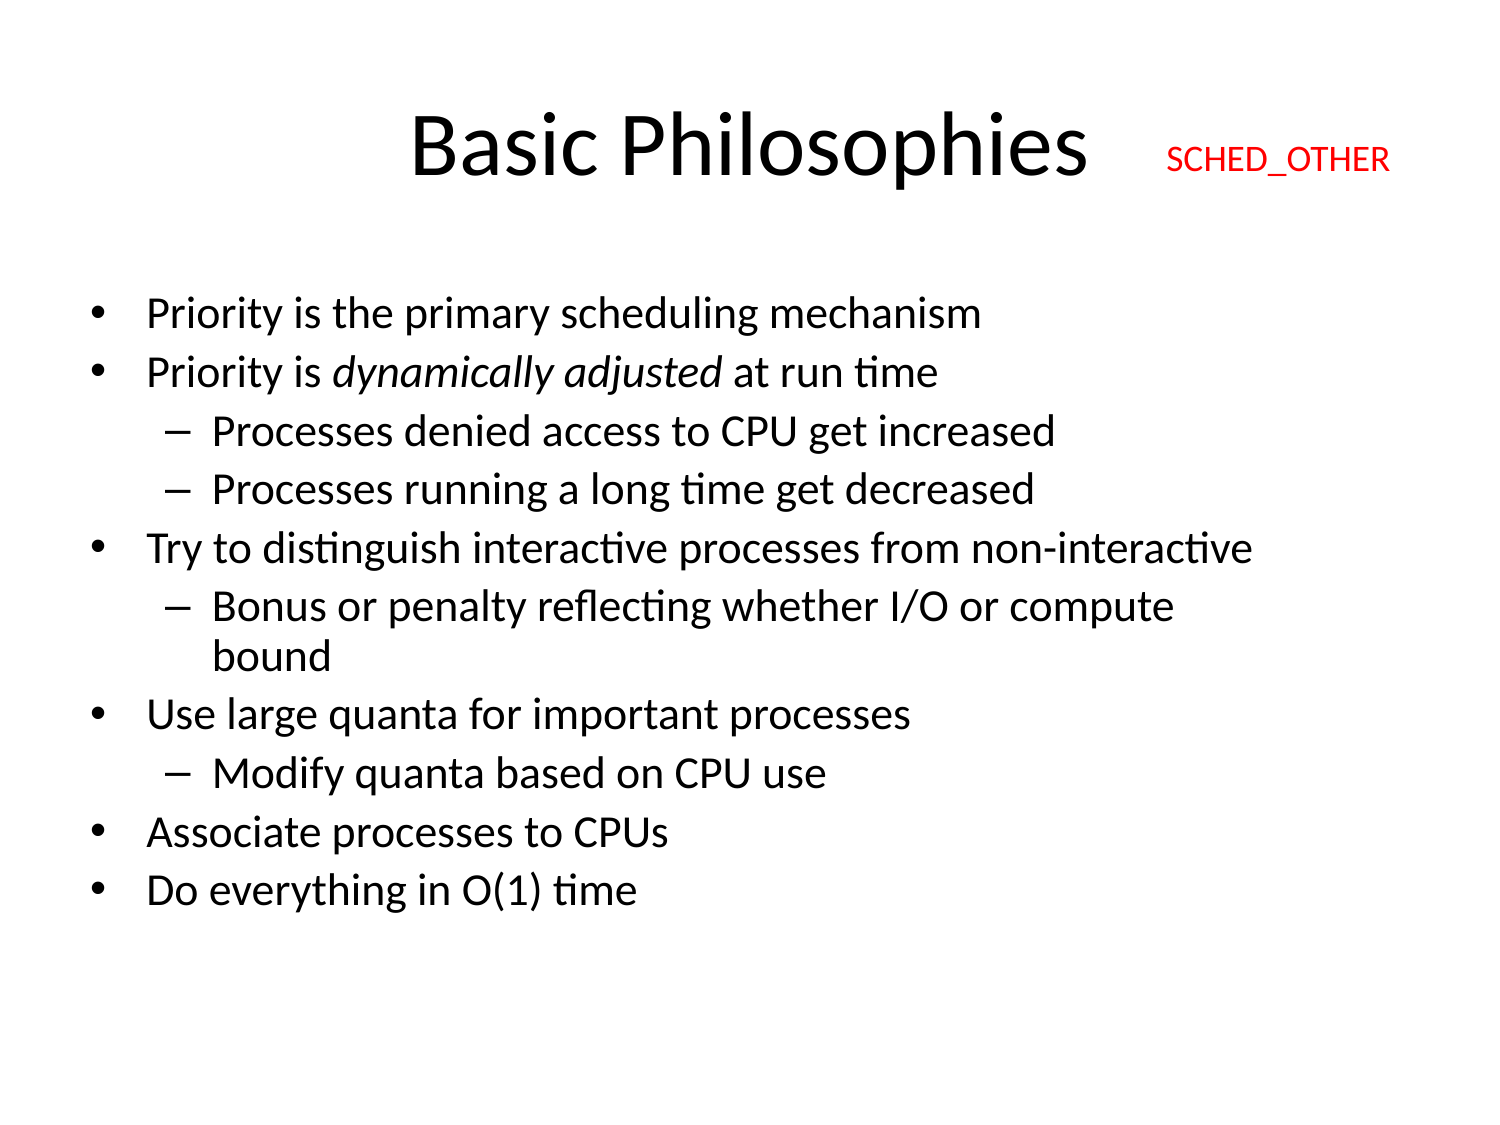

# Basic Philosophies
SCHED_OTHER
Priority is the primary scheduling mechanism
Priority is dynamically adjusted at run time
Processes denied access to CPU get increased
Processes running a long time get decreased
Try to distinguish interactive processes from non-interactive
Bonus or penalty reflecting whether I/O or compute bound
Use large quanta for important processes
Modify quanta based on CPU use
Associate processes to CPUs
Do everything in O(1) time